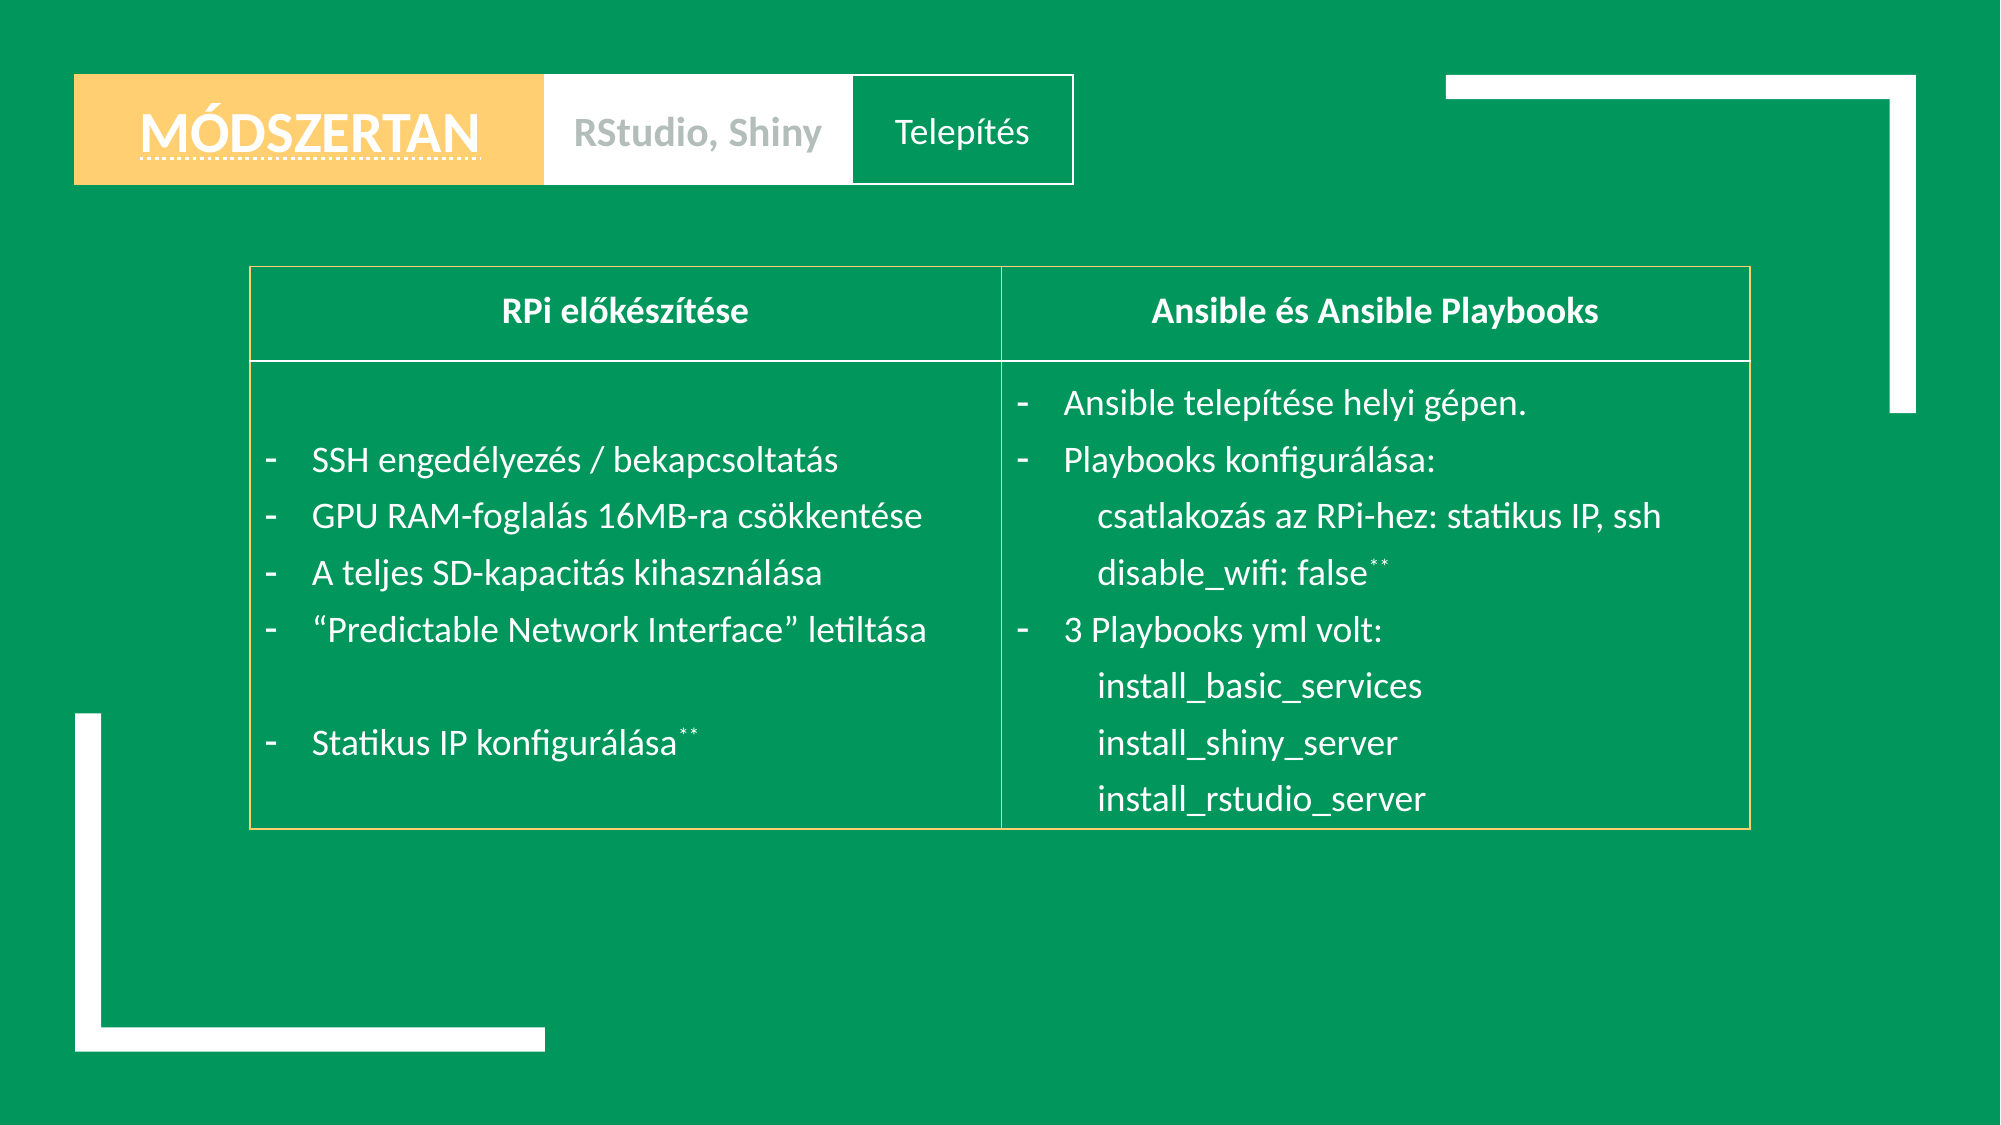

RStudio, Shiny
Telepítés
módszertan

| RPi előkészítése | Ansible és Ansible Playbooks |
| --- | --- |
| SSH engedélyezés / bekapcsoltatás GPU RAM-foglalás 16MB-ra csökkentése A teljes SD-kapacitás kihasználása “Predictable Network Interface” letiltása Statikus IP konfigurálása\*\* | Ansible telepítése helyi gépen. Playbooks konfigurálása: csatlakozás az RPi-hez: statikus IP, ssh disable\_wifi: false\*\* 3 Playbooks yml volt: install\_basic\_services install\_shiny\_server install\_rstudio\_server |